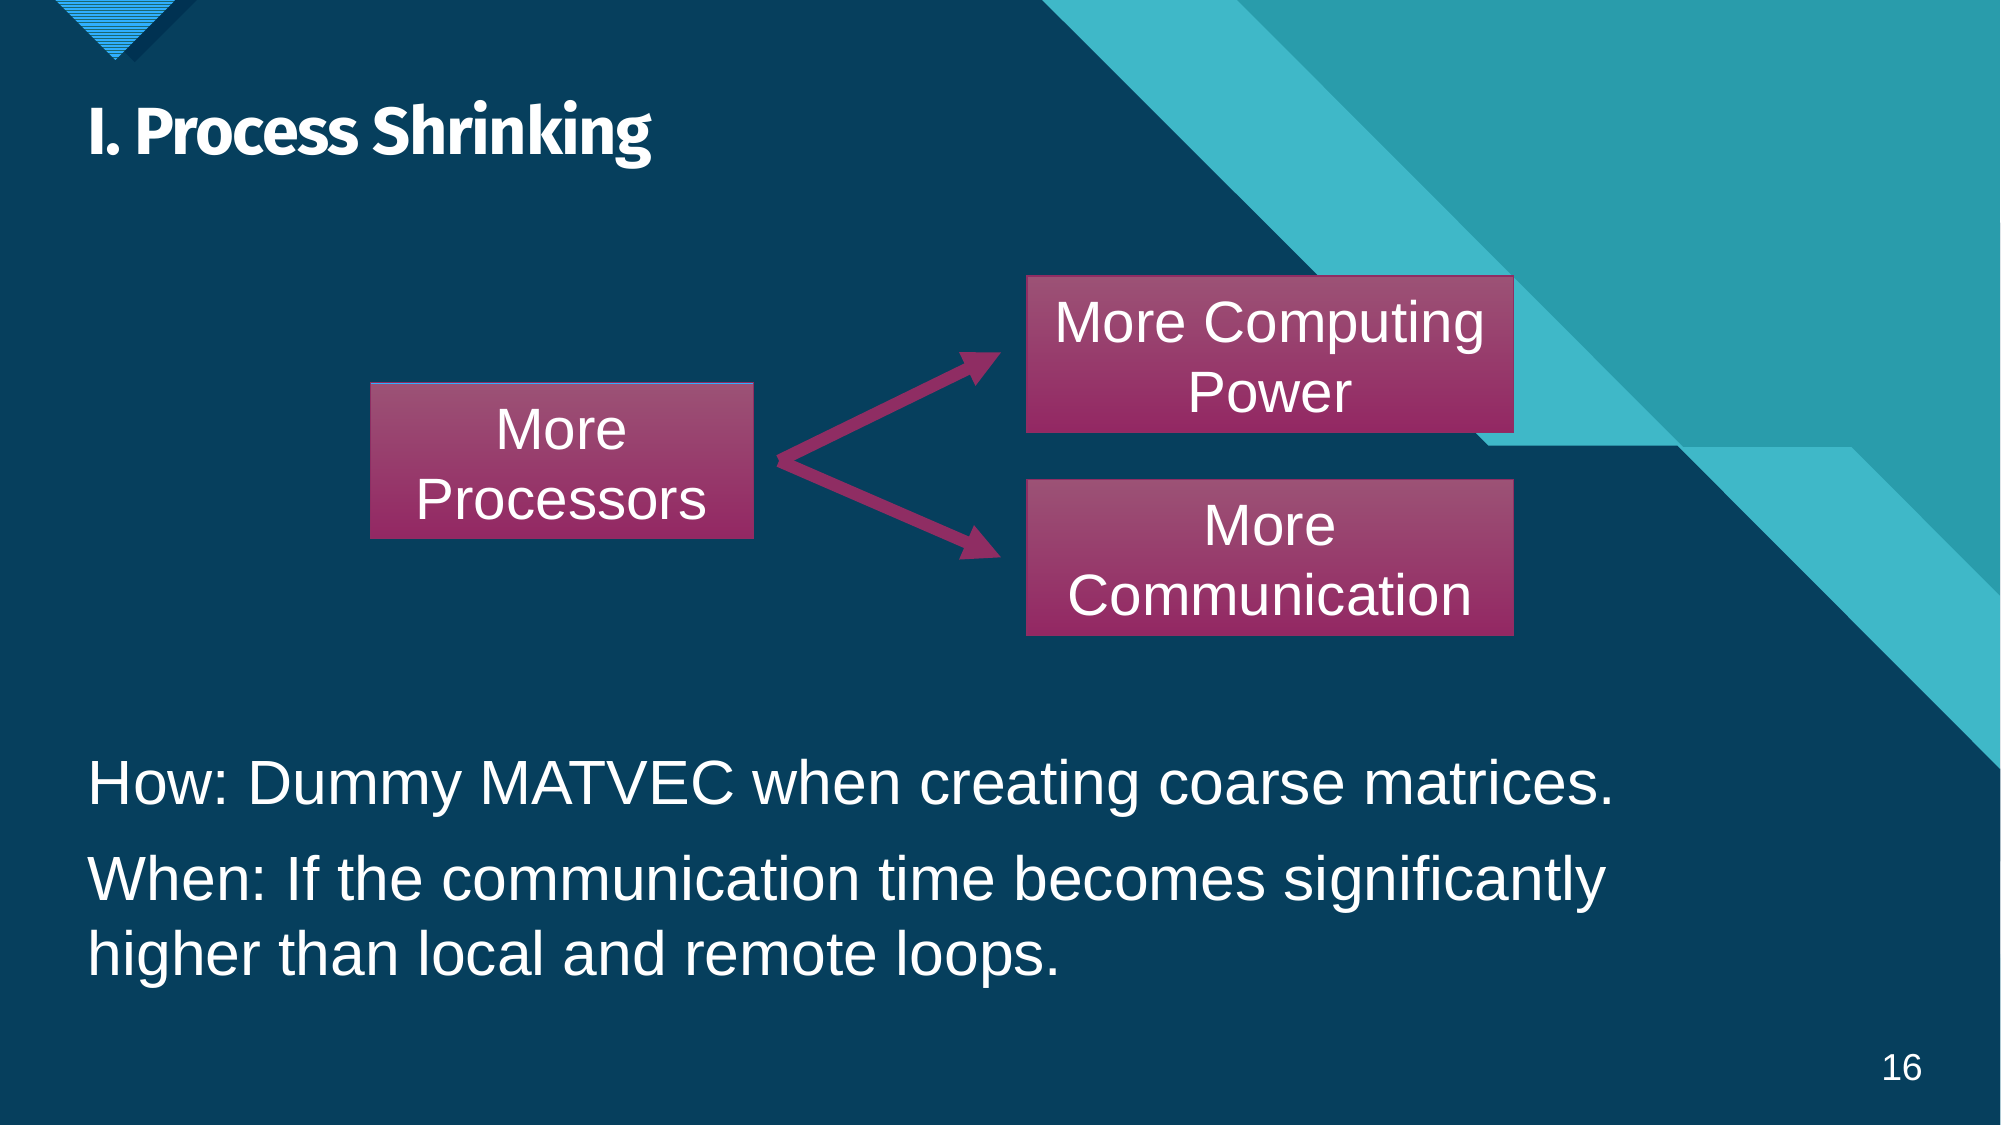

# I. Process Shrinking
More Computing Power
More Processors
More Communication
How: Dummy MATVEC when creating coarse matrices.
When: If the communication time becomes significantly higher than local and remote loops.
16